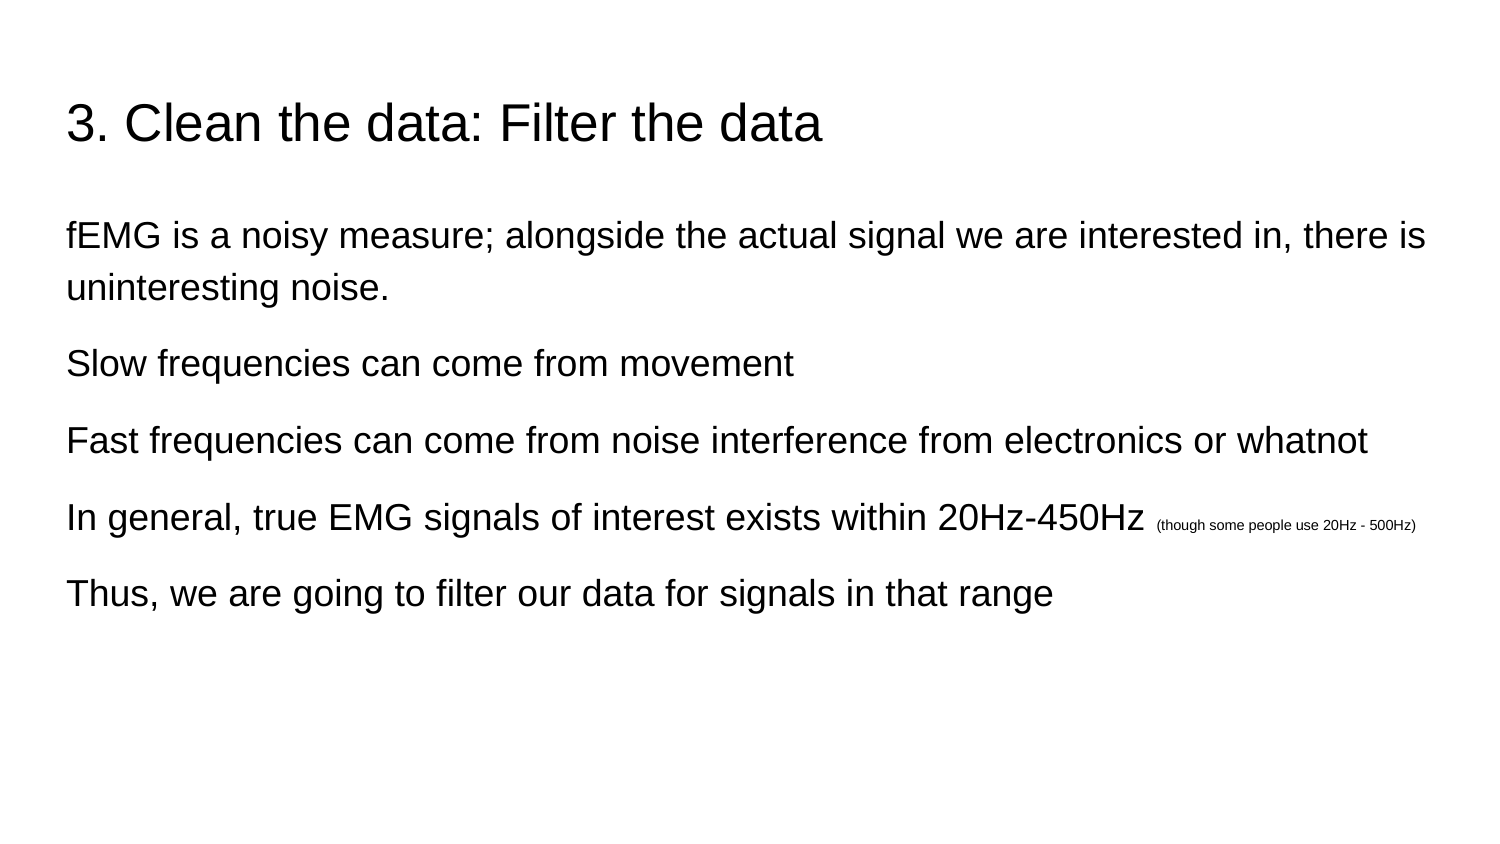

# 3. Clean the data: Filter the data
fEMG is a noisy measure; alongside the actual signal we are interested in, there is uninteresting noise.
Slow frequencies can come from movement
Fast frequencies can come from noise interference from electronics or whatnot
In general, true EMG signals of interest exists within 20Hz-450Hz (though some people use 20Hz - 500Hz)
Thus, we are going to filter our data for signals in that range